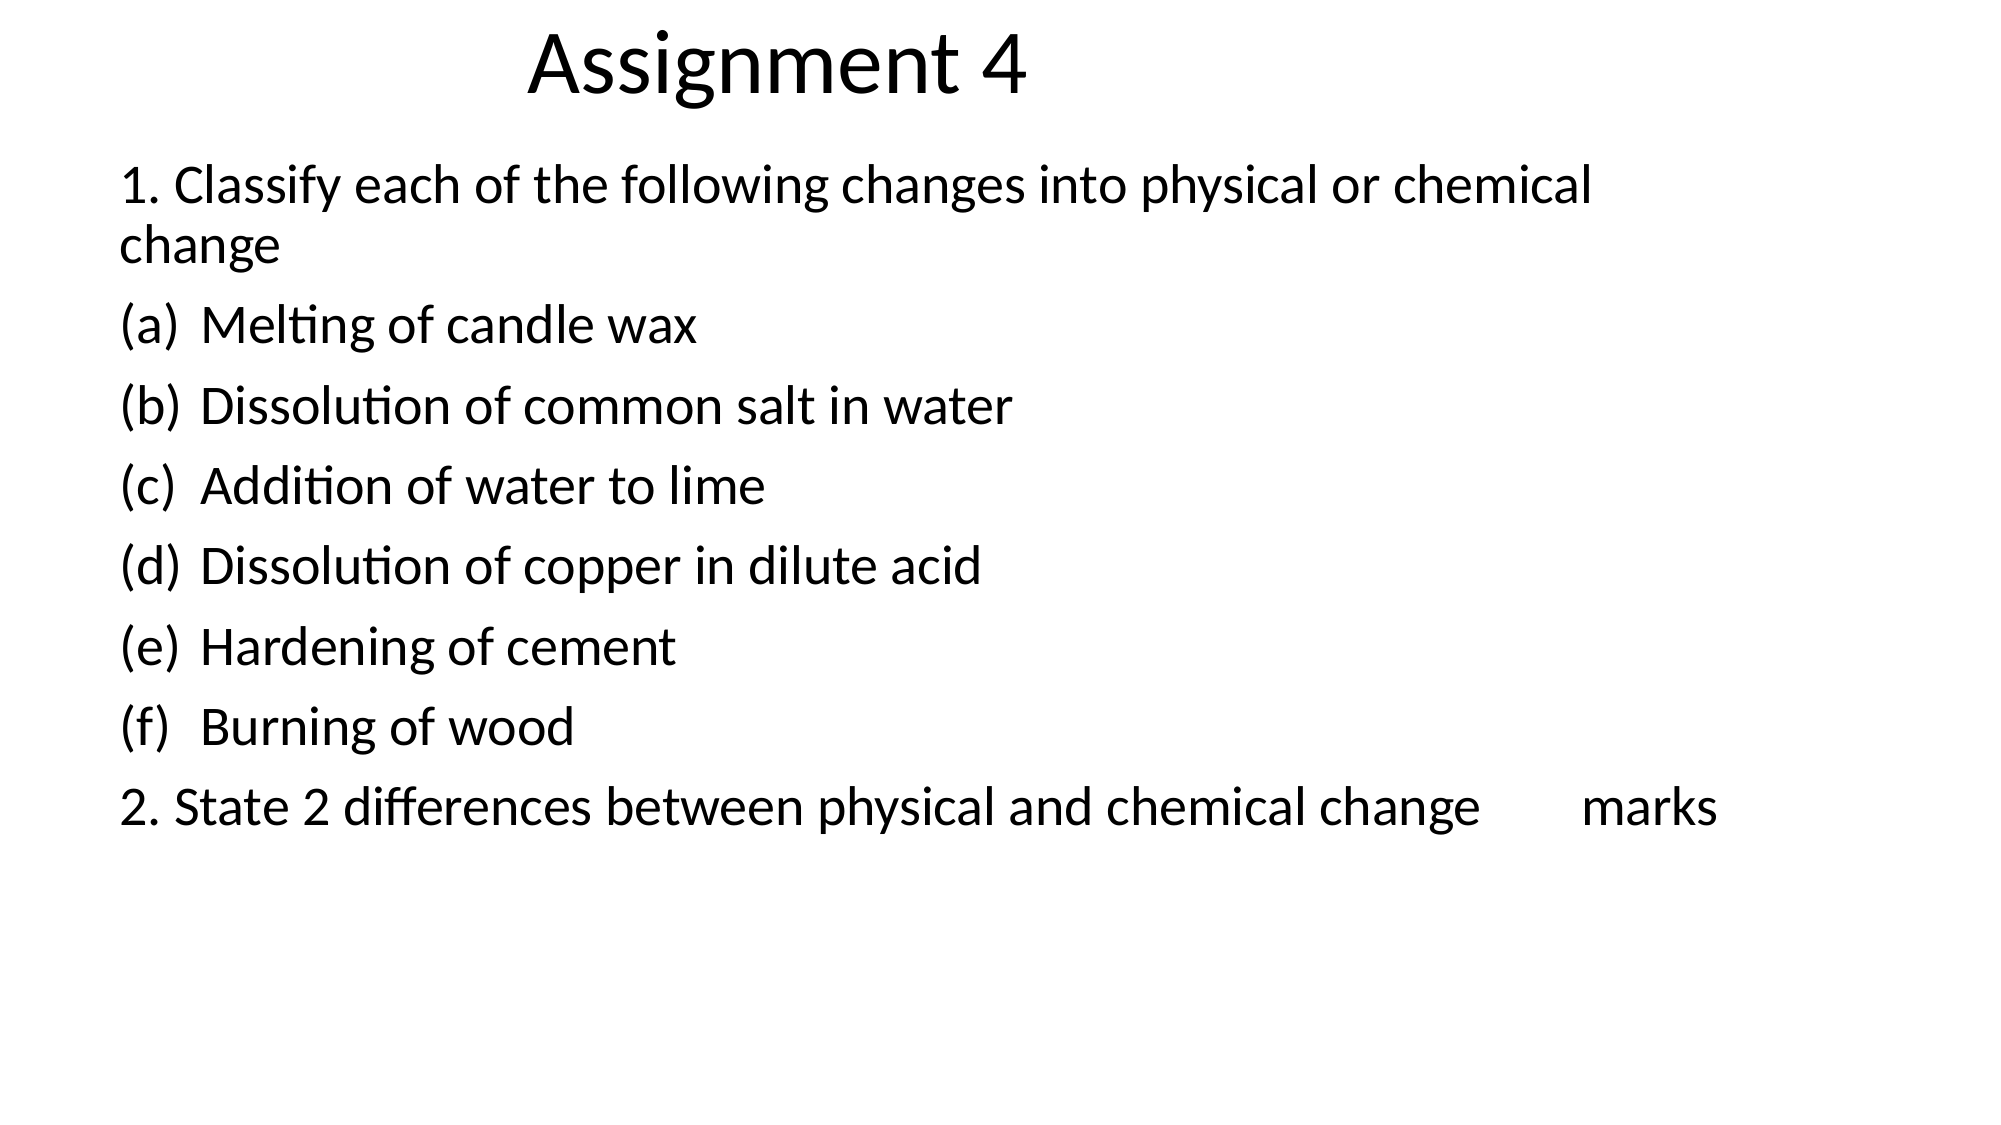

# Assignment 4
1. Classify each of the following changes into physical or chemical change
Melting of candle wax
Dissolution of common salt in water
Addition of water to lime
Dissolution of copper in dilute acid
Hardening of cement
Burning of wood
2. State 2 differences between physical and chemical change        marks